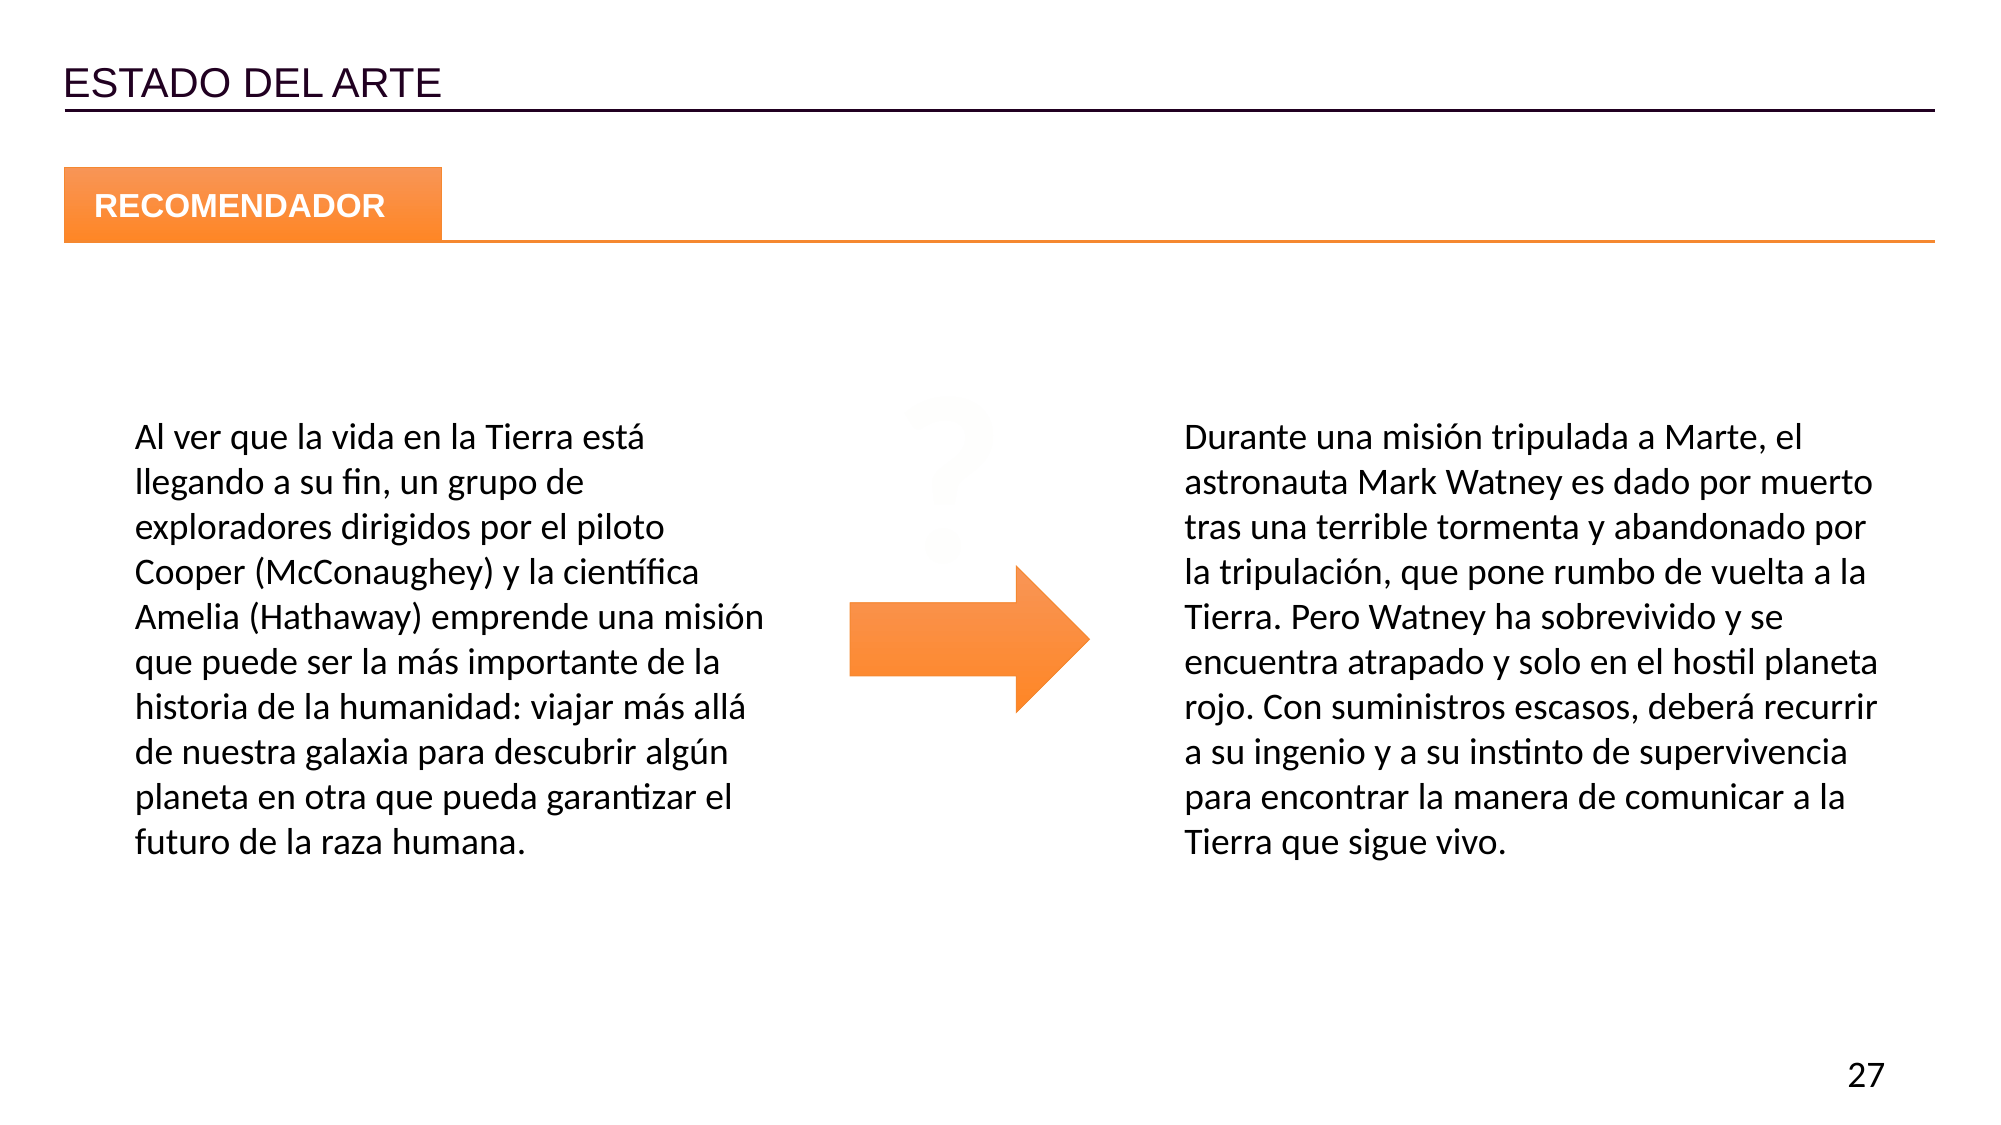

ESTADO DEL ARTE

RECOMENDADOR
?
Al ver que la vida en la Tierra está llegando a su fin, un grupo de exploradores dirigidos por el piloto Cooper (McConaughey) y la científica Amelia (Hathaway) emprende una misión que puede ser la más importante de la historia de la humanidad: viajar más allá de nuestra galaxia para descubrir algún planeta en otra que pueda garantizar el futuro de la raza humana.
Durante una misión tripulada a Marte, el astronauta Mark Watney es dado por muerto tras una terrible tormenta y abandonado por la tripulación, que pone rumbo de vuelta a la Tierra. Pero Watney ha sobrevivido y se encuentra atrapado y solo en el hostil planeta rojo. Con suministros escasos, deberá recurrir a su ingenio y a su instinto de supervivencia para encontrar la manera de comunicar a la Tierra que sigue vivo.

27